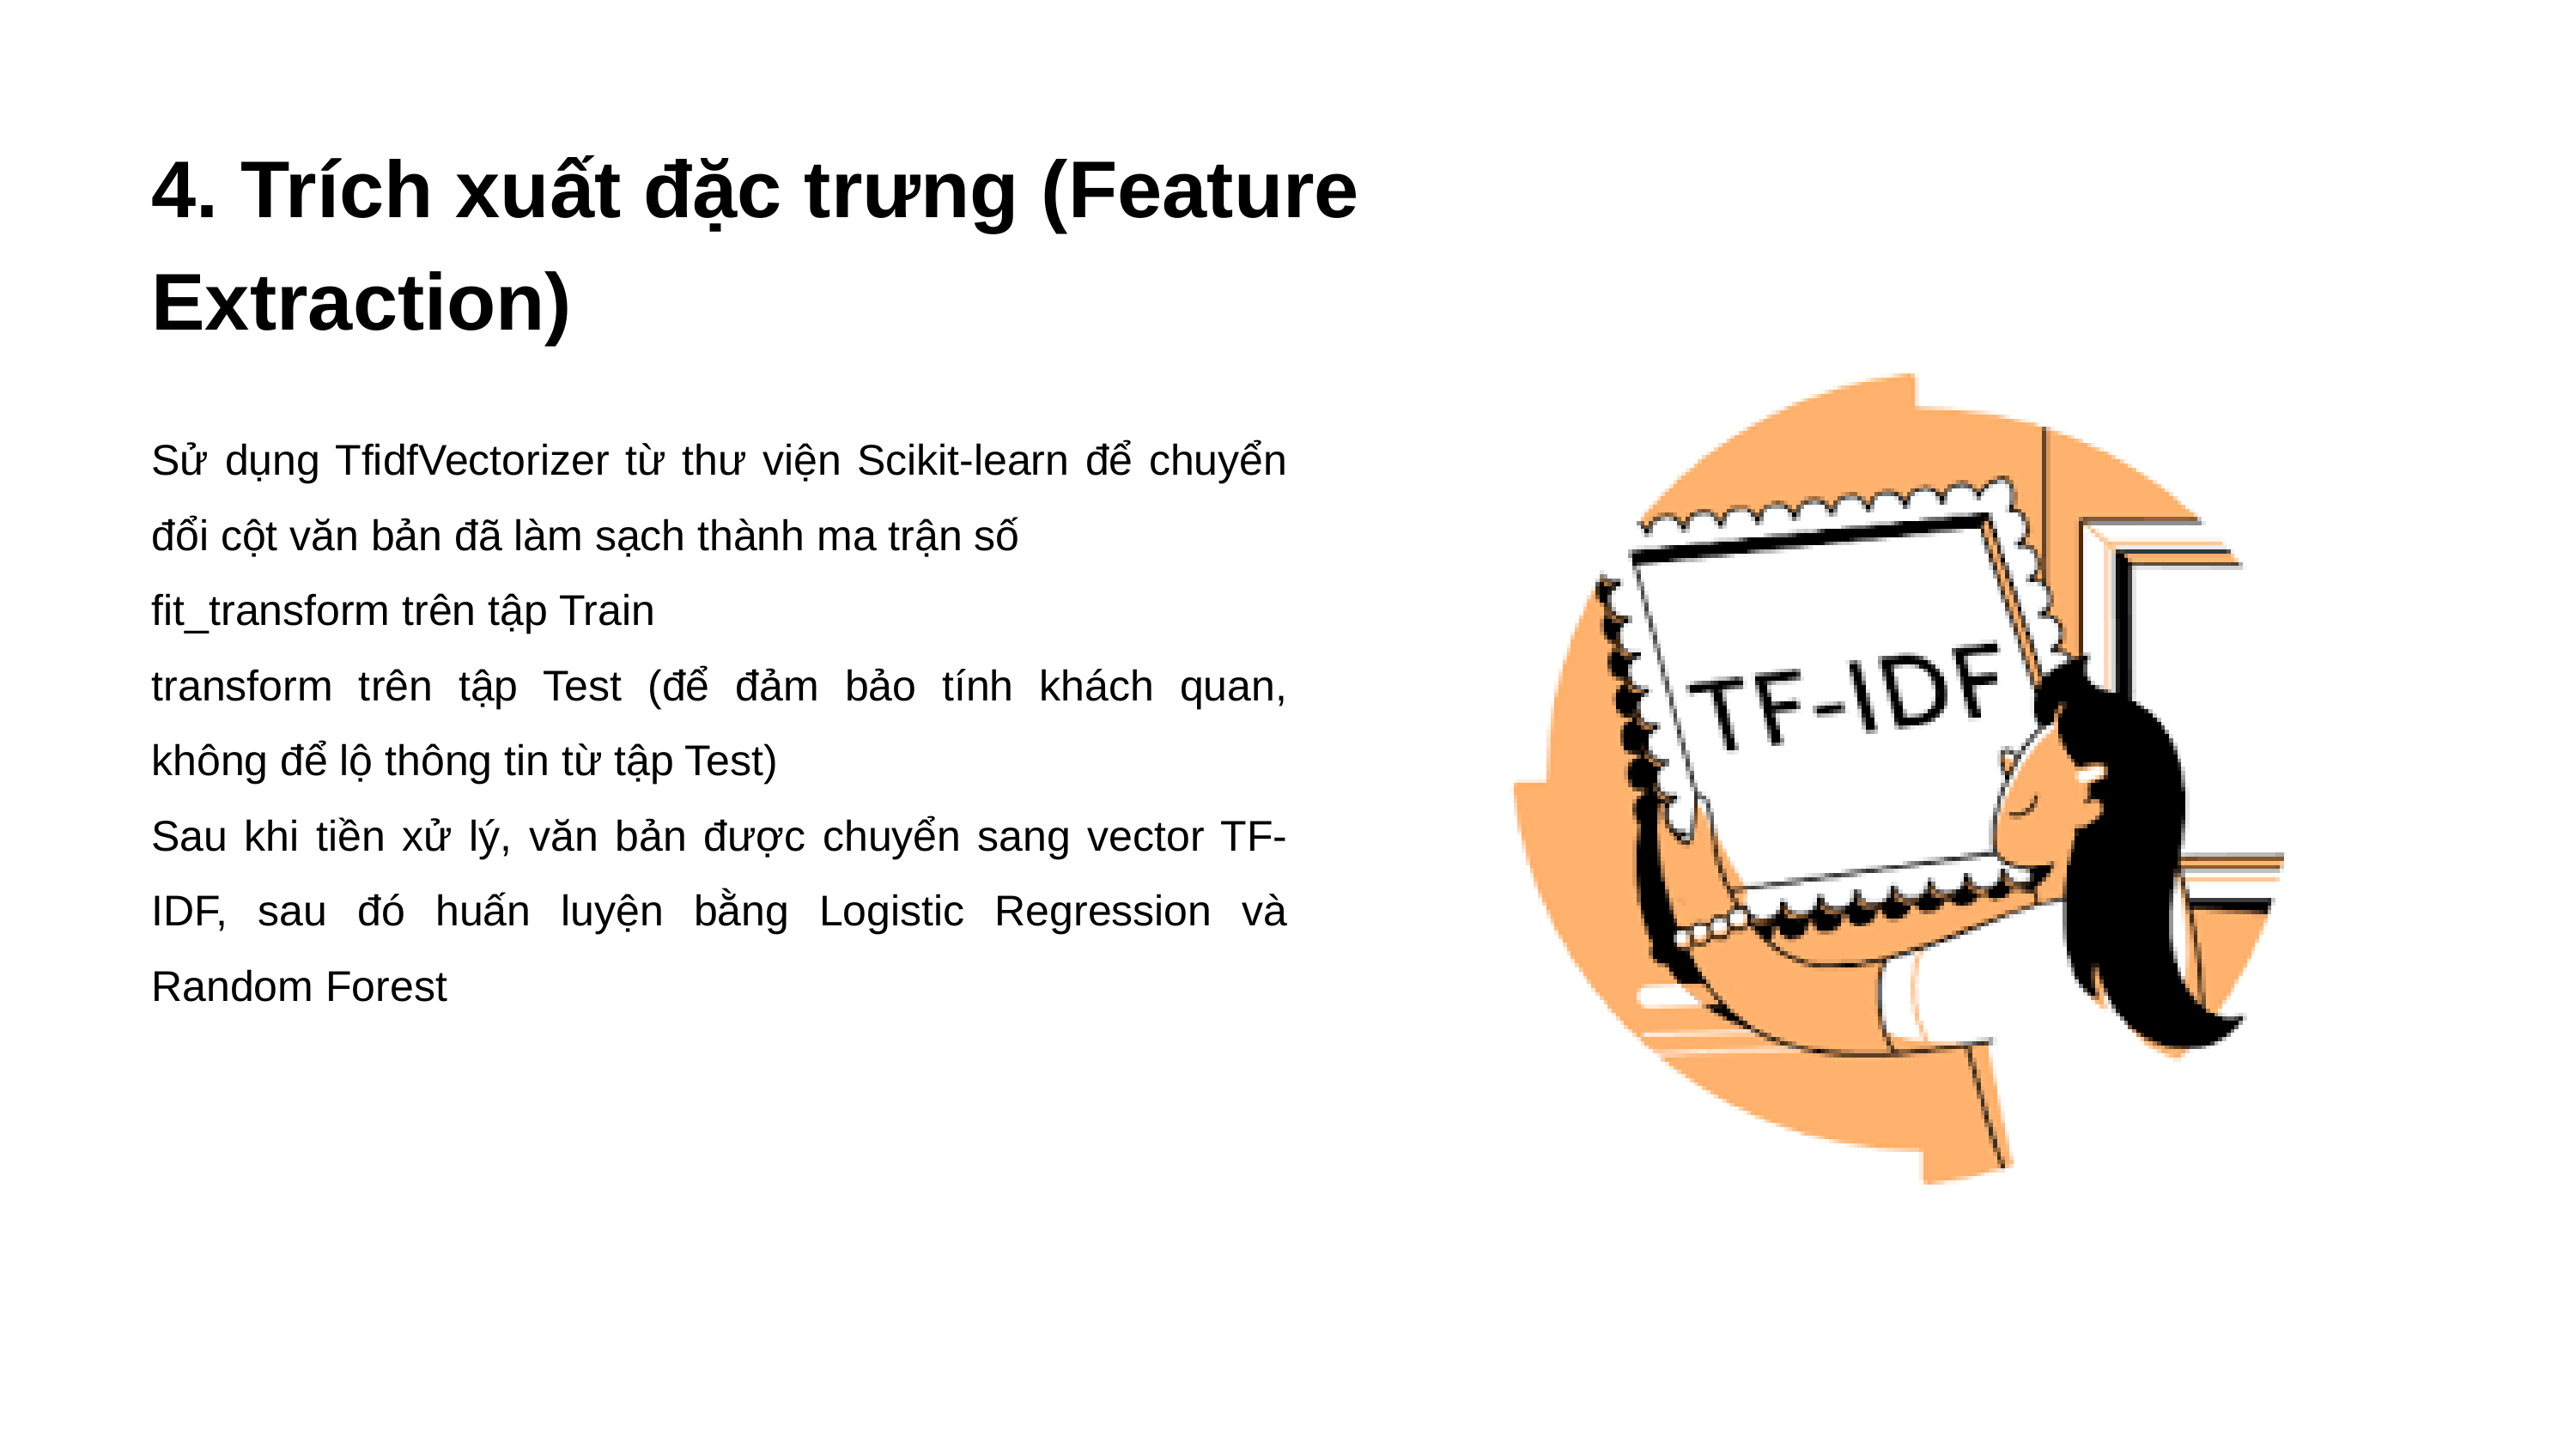

4. Trích xuất đặc trưng (Feature Extraction)

Sử dụng TfidfVectorizer từ thư viện Scikit-learn để chuyển đổi cột văn bản đã làm sạch thành ma trận số
fit_transform trên tập Train
transform trên tập Test (để đảm bảo tính khách quan, không để lộ thông tin từ tập Test)
Sau khi tiền xử lý, văn bản được chuyển sang vector TF-IDF, sau đó huấn luyện bằng Logistic Regression và Random Forest